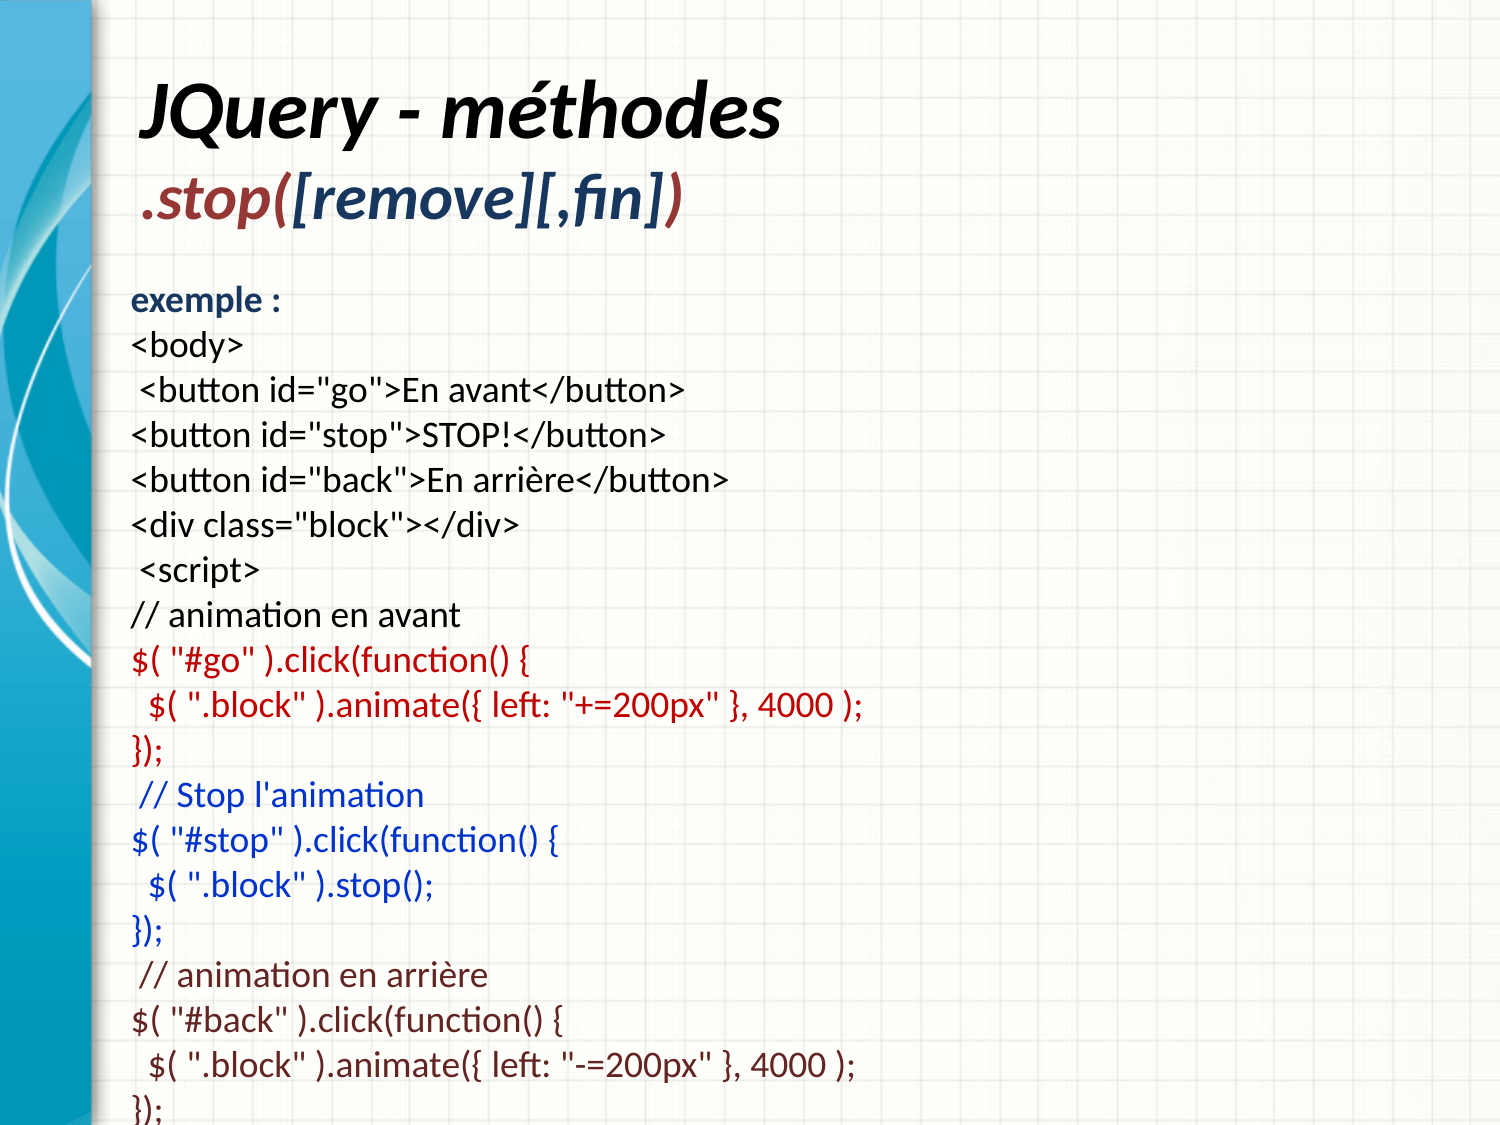

# JQuery - méthodes .stop([remove][,fin])
exemple :
<body>
 <button id="go">En avant</button>
<button id="stop">STOP!</button>
<button id="back">En arrière</button>
<div class="block"></div>
 <script>
// animation en avant
$( "#go" ).click(function() {
  $( ".block" ).animate({ left: "+=200px" }, 4000 );
});
 // Stop l'animation
$( "#stop" ).click(function() {
  $( ".block" ).stop();
});
 // animation en arrière
$( "#back" ).click(function() {
  $( ".block" ).animate({ left: "-=200px" }, 4000 );
});
</script>
 </body>